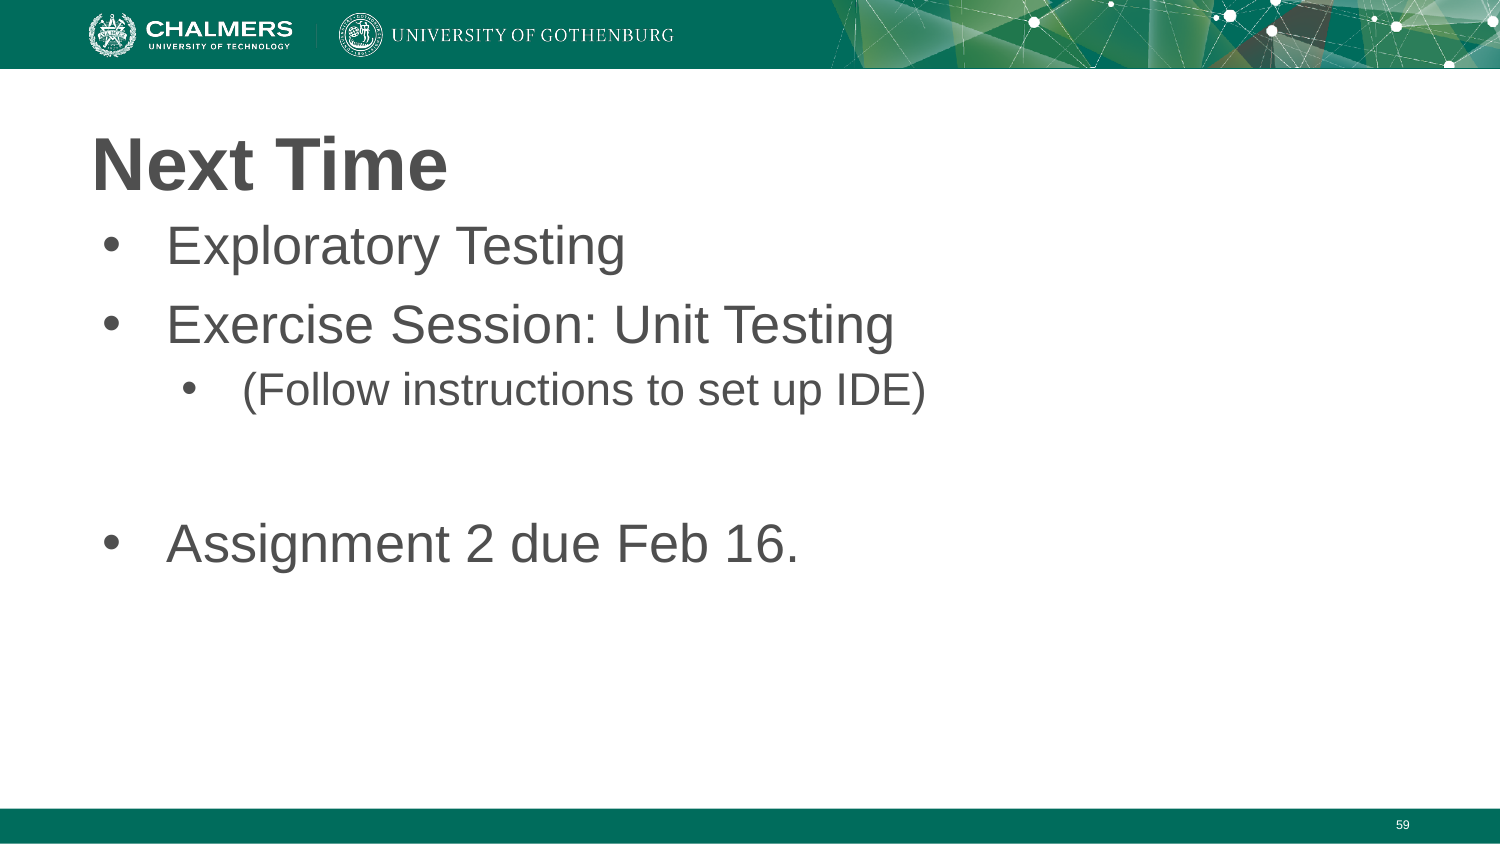

# Next Time
Exploratory Testing
Exercise Session: Unit Testing
(Follow instructions to set up IDE)

Assignment 2 due Feb 16.
59